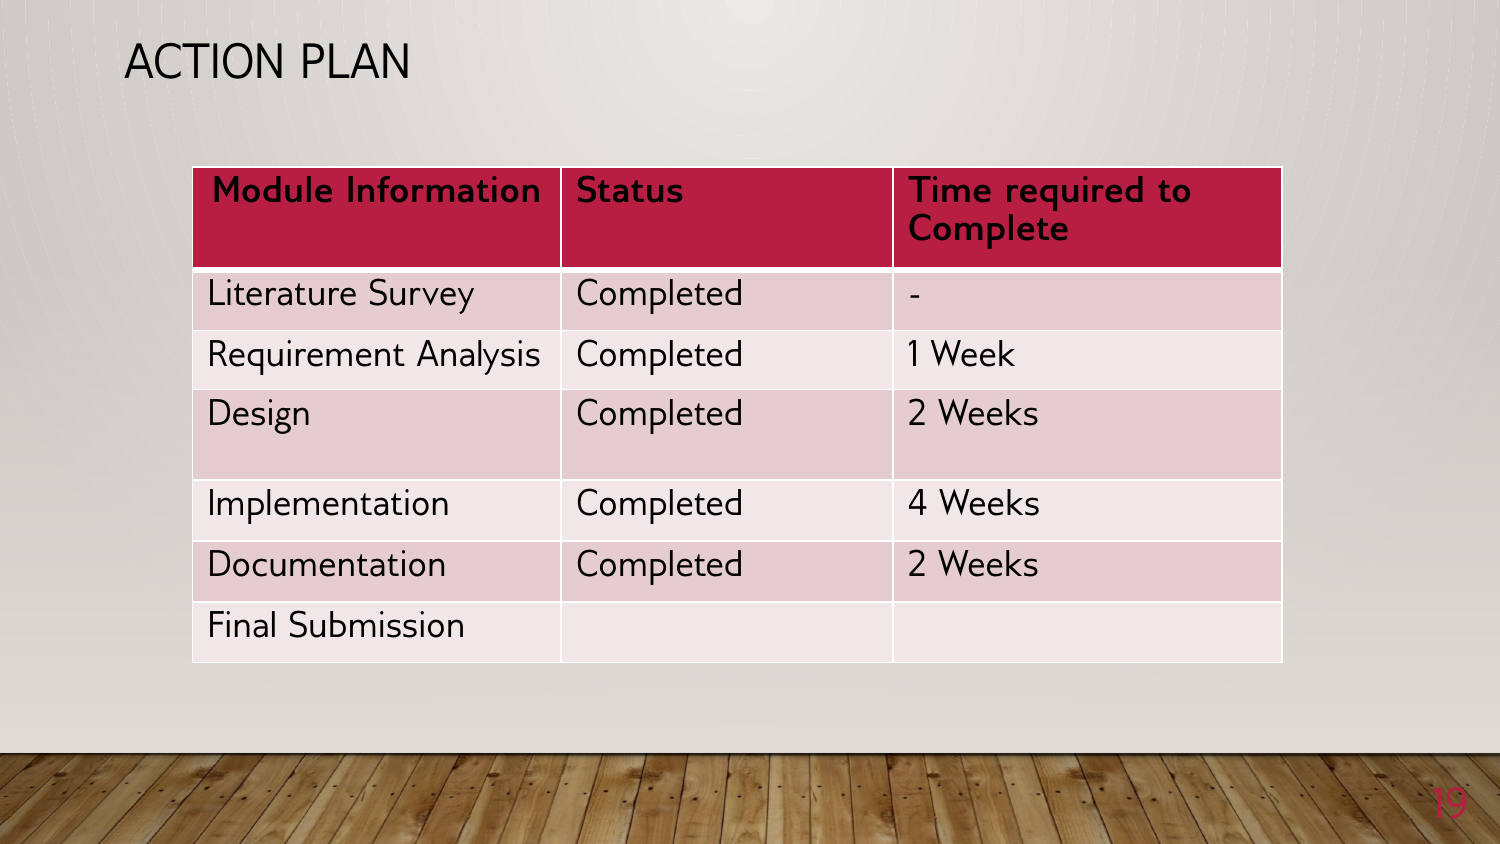

# Action Plan
| Module Information | Status | Time required to Complete |
| --- | --- | --- |
| Literature Survey | Completed | - |
| Requirement Analysis | Completed | 1 Week |
| Design | Completed | 2 Weeks |
| Implementation | Completed | 4 Weeks |
| Documentation | Completed | 2 Weeks |
| Final Submission |  |  |
19